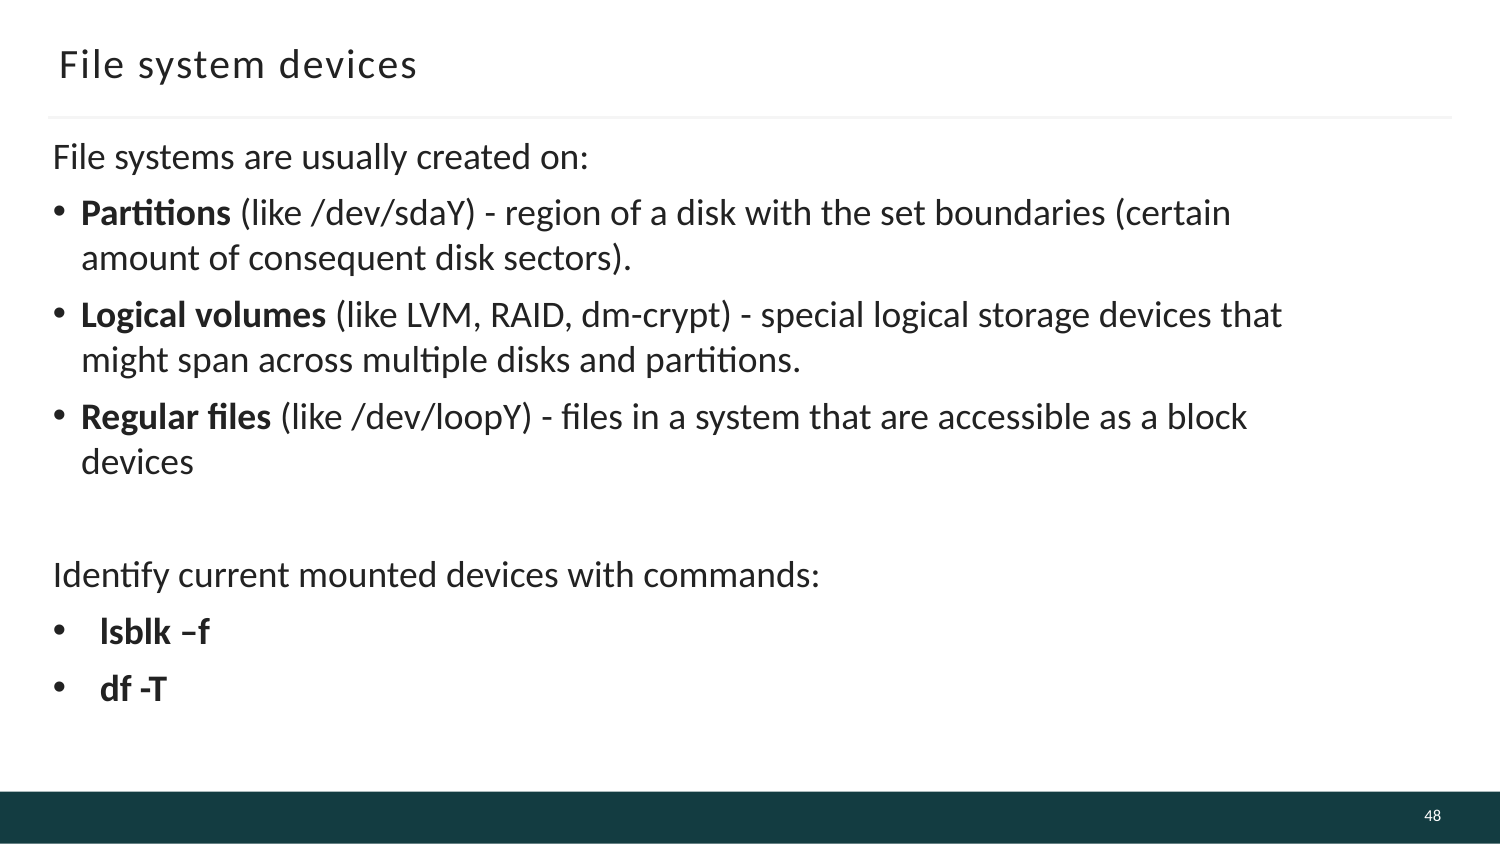

# File system devices
File systems are usually created on:
Partitions (like /dev/sdaY) - region of a disk with the set boundaries (certain amount of consequent disk sectors).
Logical volumes (like LVM, RAID, dm-crypt) - special logical storage devices that might span across multiple disks and partitions.
Regular files (like /dev/loopY) - files in a system that are accessible as a block devices

Identify current mounted devices with commands:
lsblk –f
df -T

48